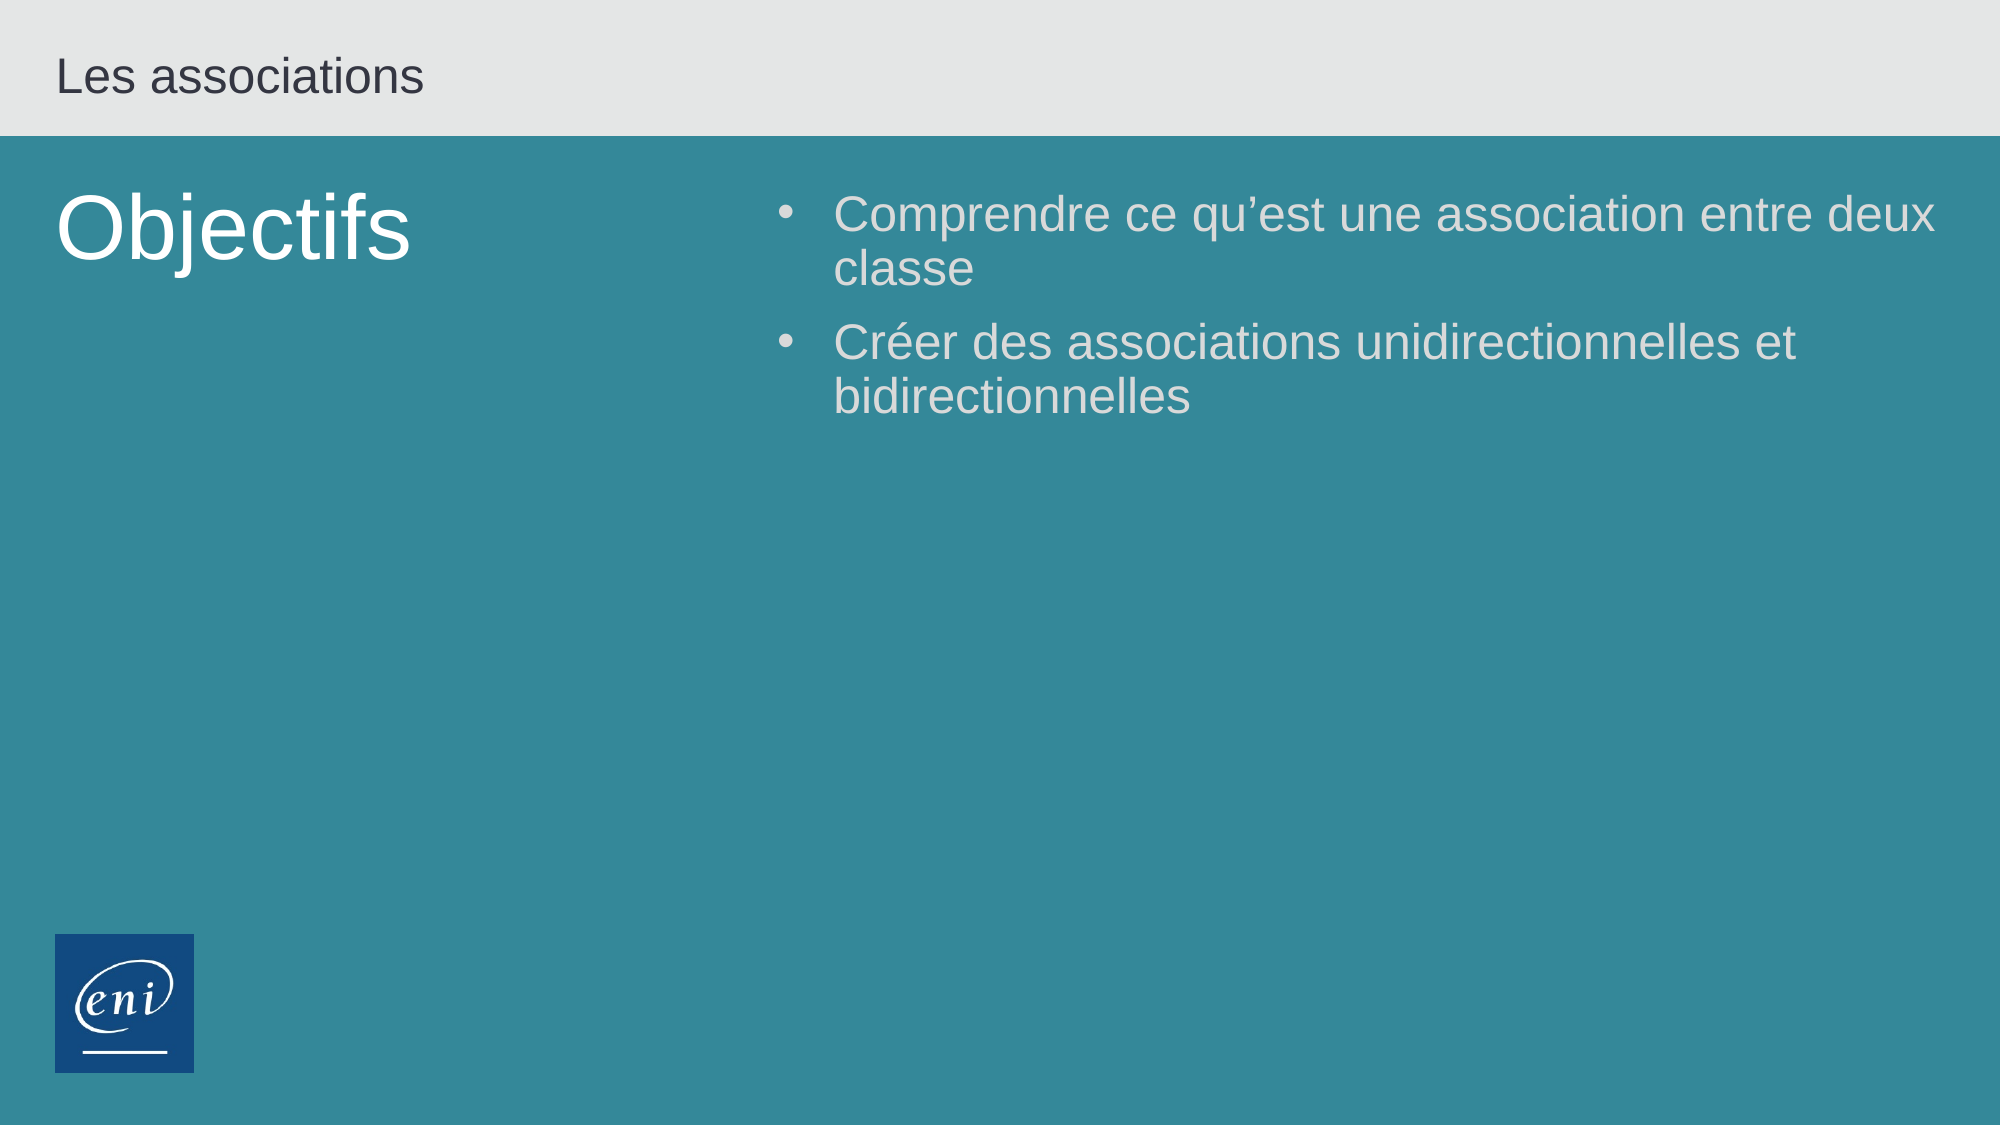

Les associations
# Objectifs
Comprendre ce qu’est une association entre deux classe
Créer des associations unidirectionnelles et bidirectionnelles